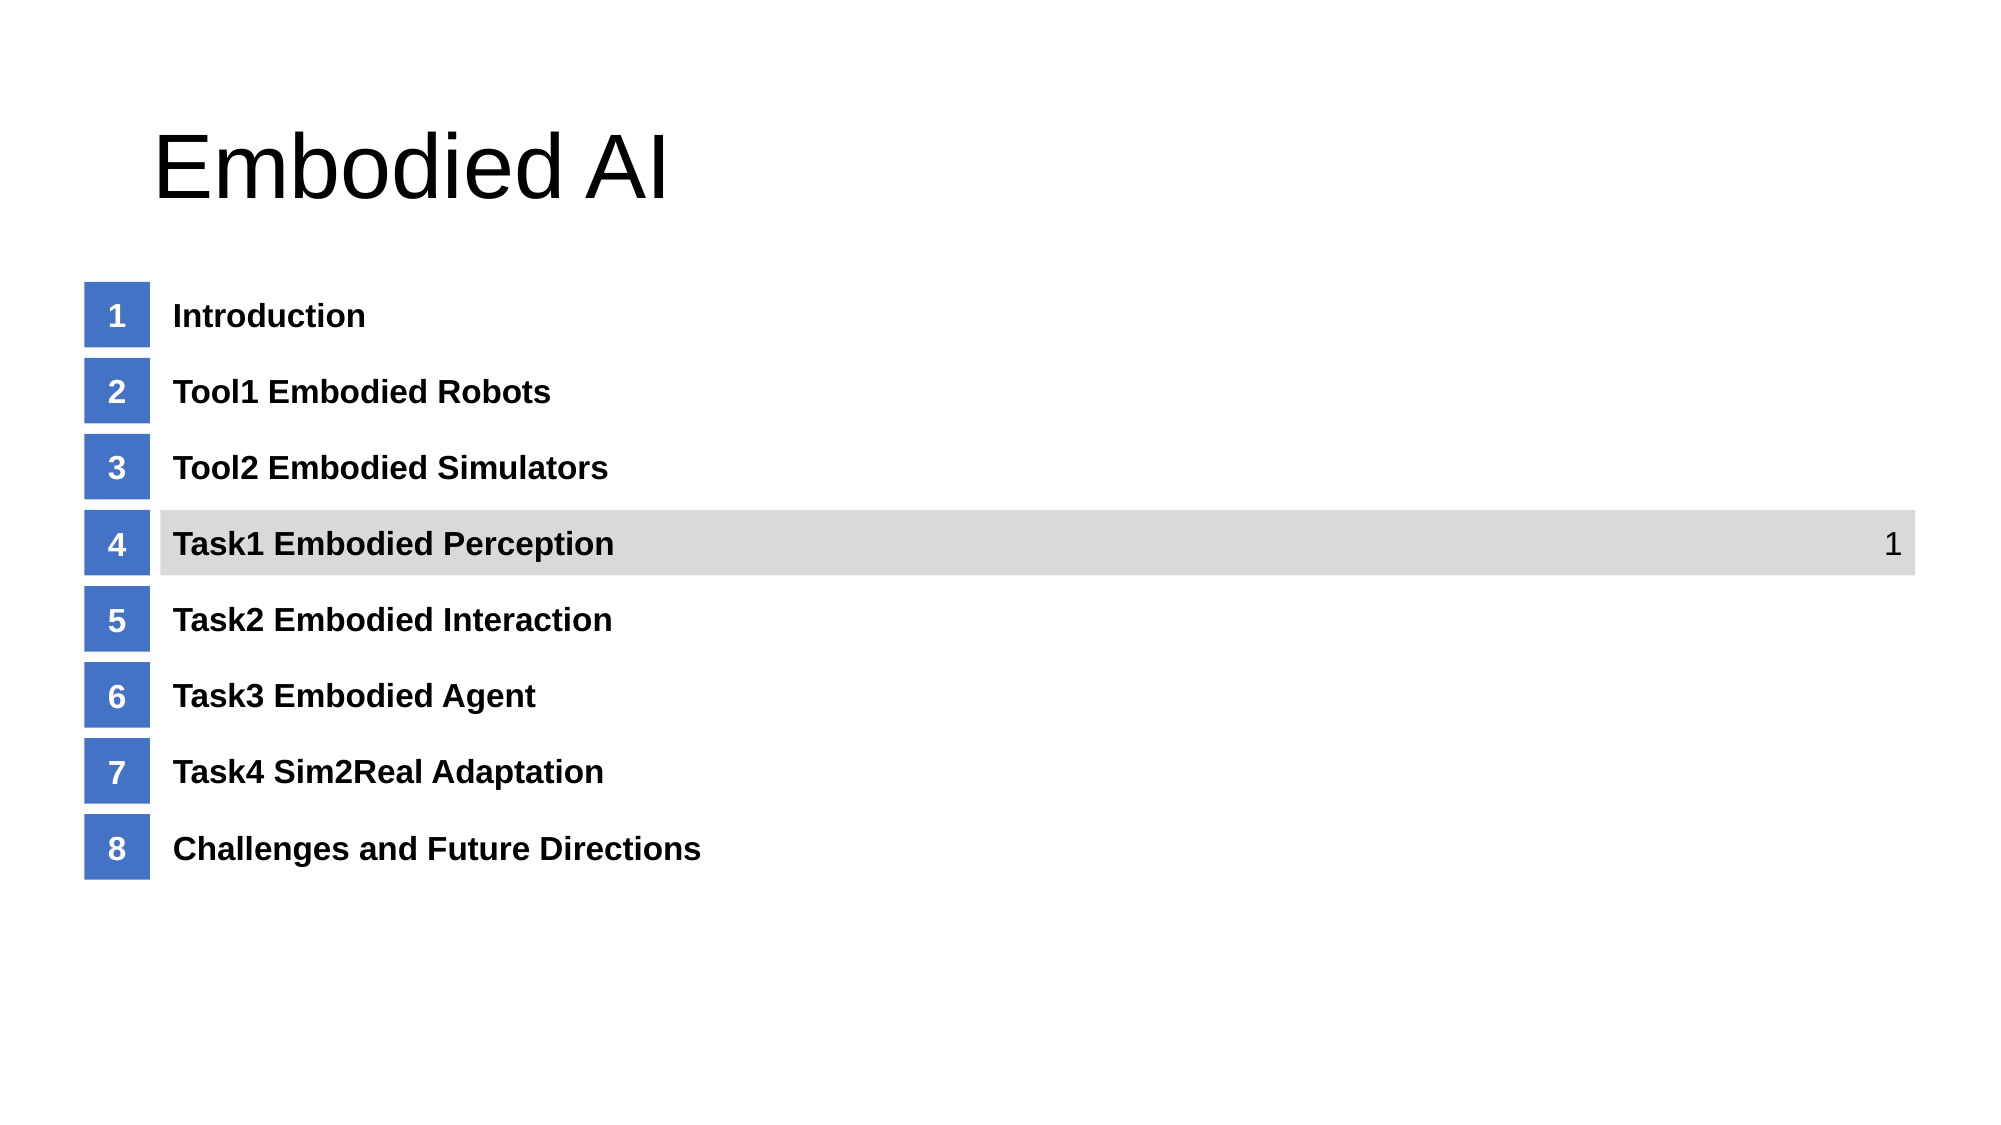

# Embodied AI
1
Introduction

2
Tool1 Embodied Robots

3
Tool2 Embodied Simulators

4

Task1 Embodied Perception
1
5
Task2 Embodied Interaction

6
Task3 Embodied Agent

7
Task4 Sim2Real Adaptation

8
Challenges and Future Directions